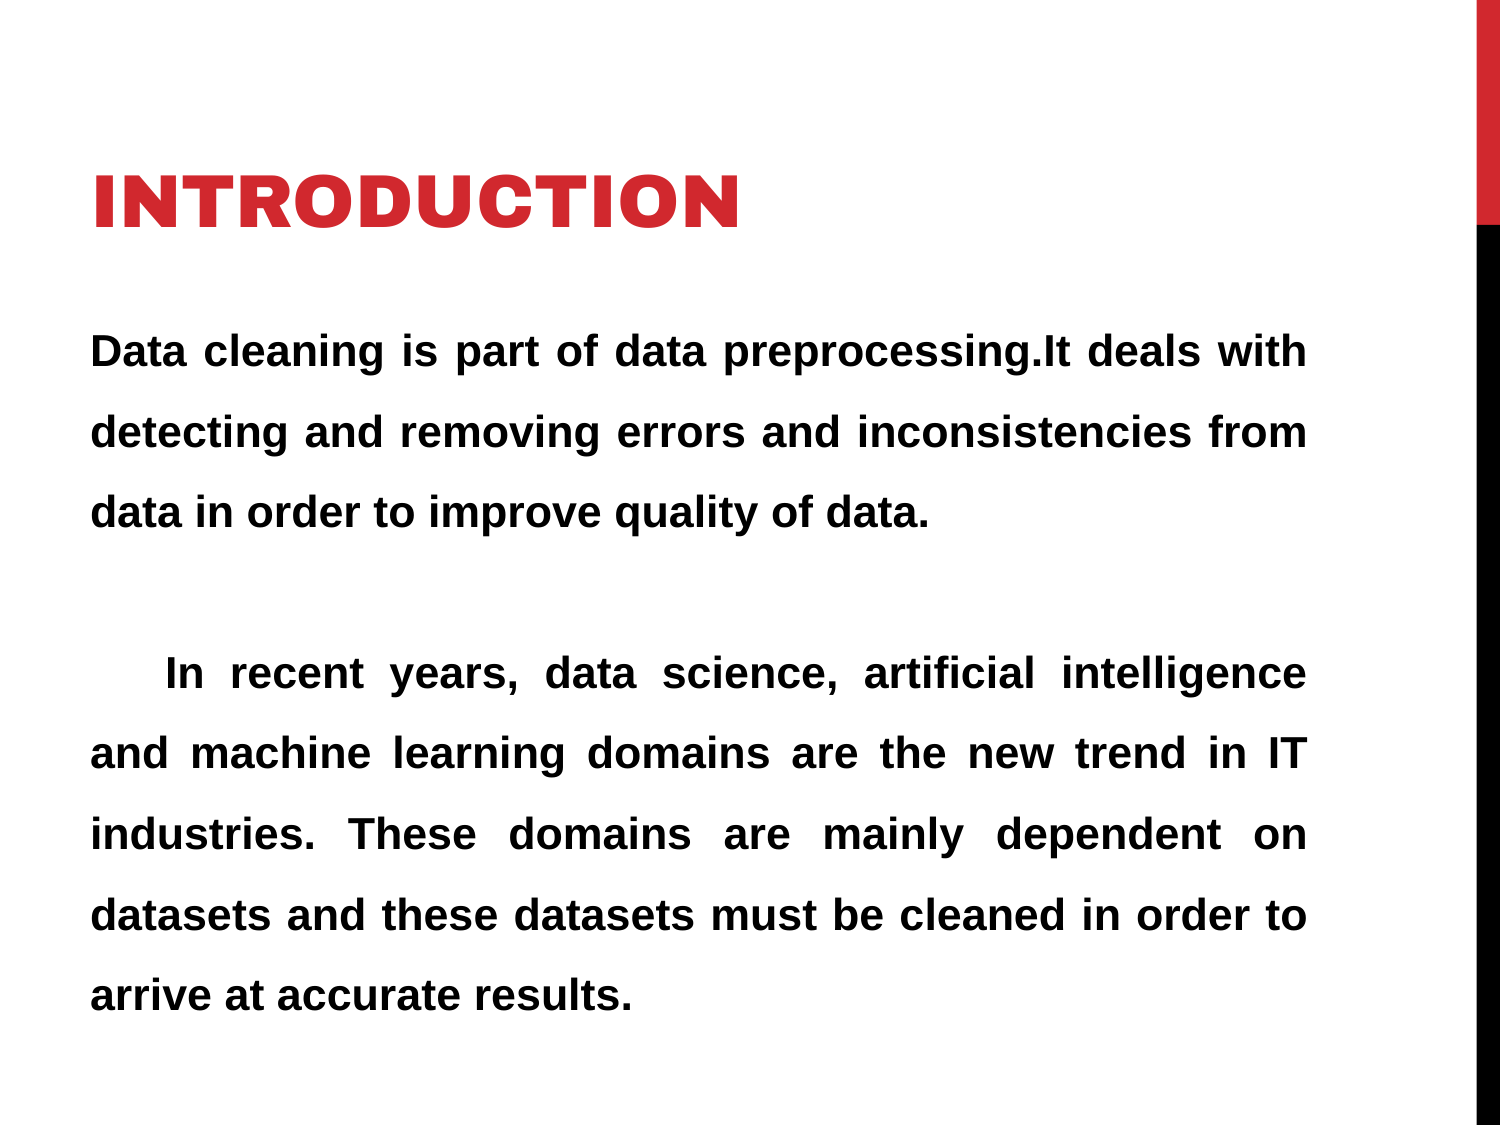

# INTRODUCTION
Data cleaning is part of data preprocessing.It deals with detecting and removing errors and inconsistencies from data in order to improve quality of data.

In recent years, data science, artificial intelligence and machine learning domains are the new trend in IT industries. These domains are mainly dependent on datasets and these datasets must be cleaned in order to arrive at accurate results.